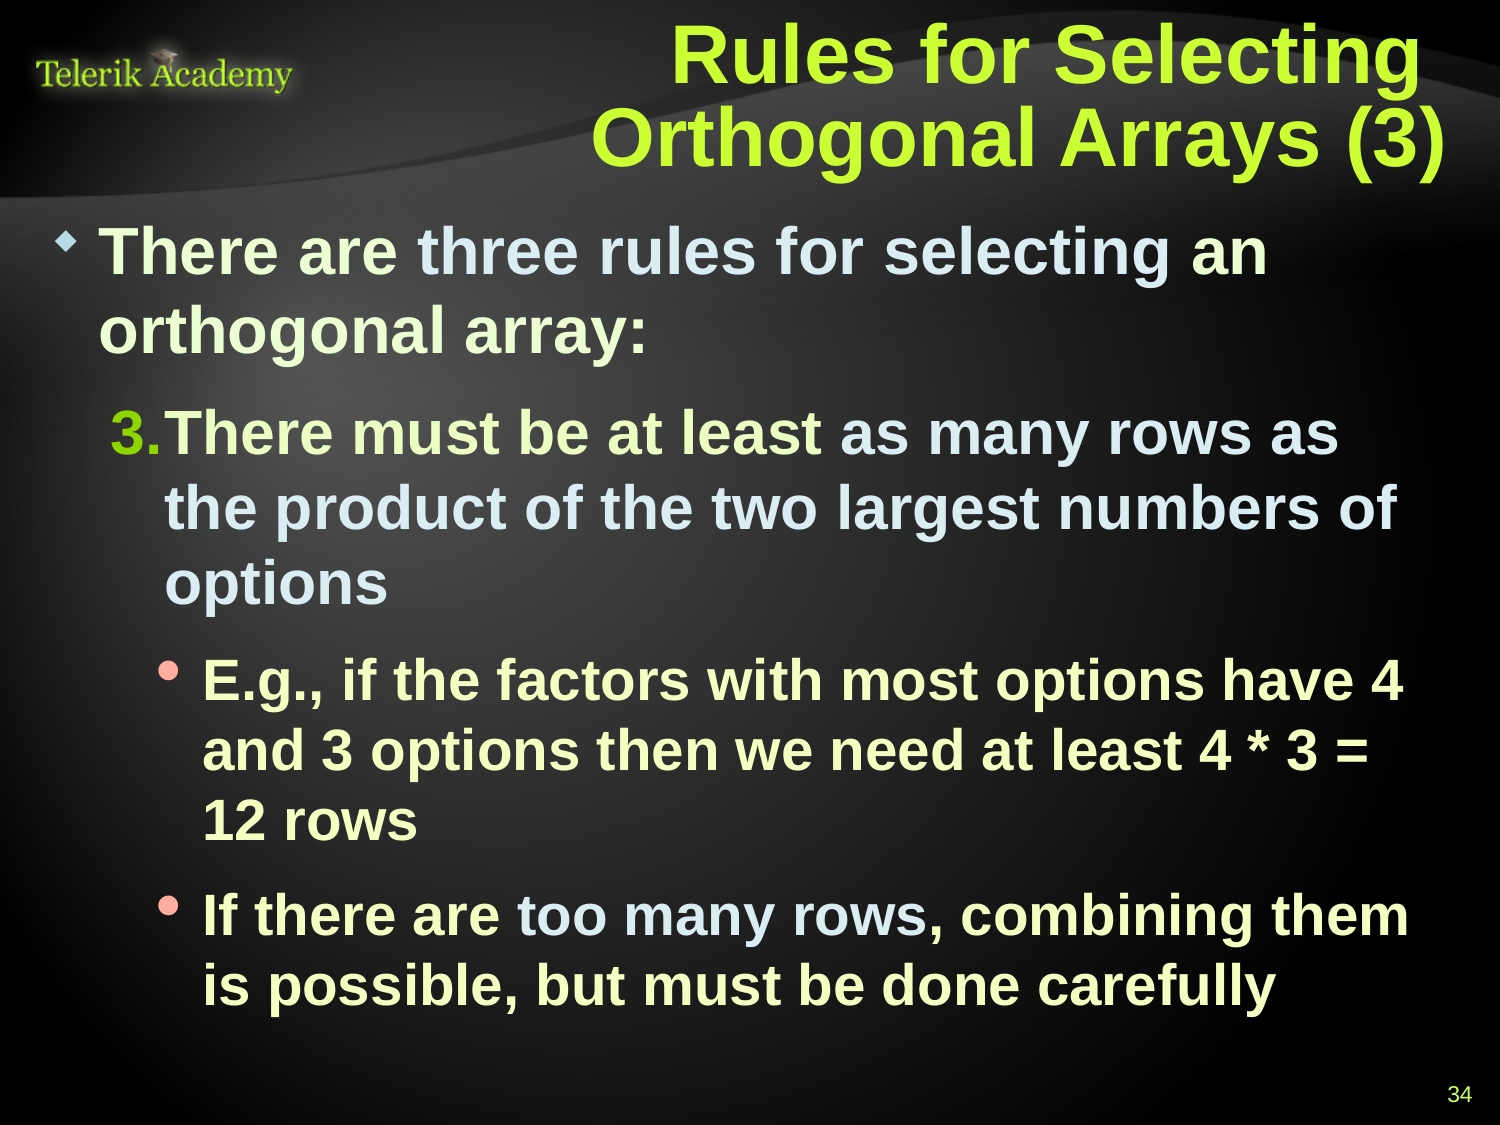

# Rules for Selecting Orthogonal Arrays (3)
There are three rules for selecting an orthogonal array:
There must be at least as many rows as the product of the two largest numbers of options
E.g., if the factors with most options have 4 and 3 options then we need at least 4 * 3 = 12 rows
If there are too many rows, combining them is possible, but must be done carefully
34